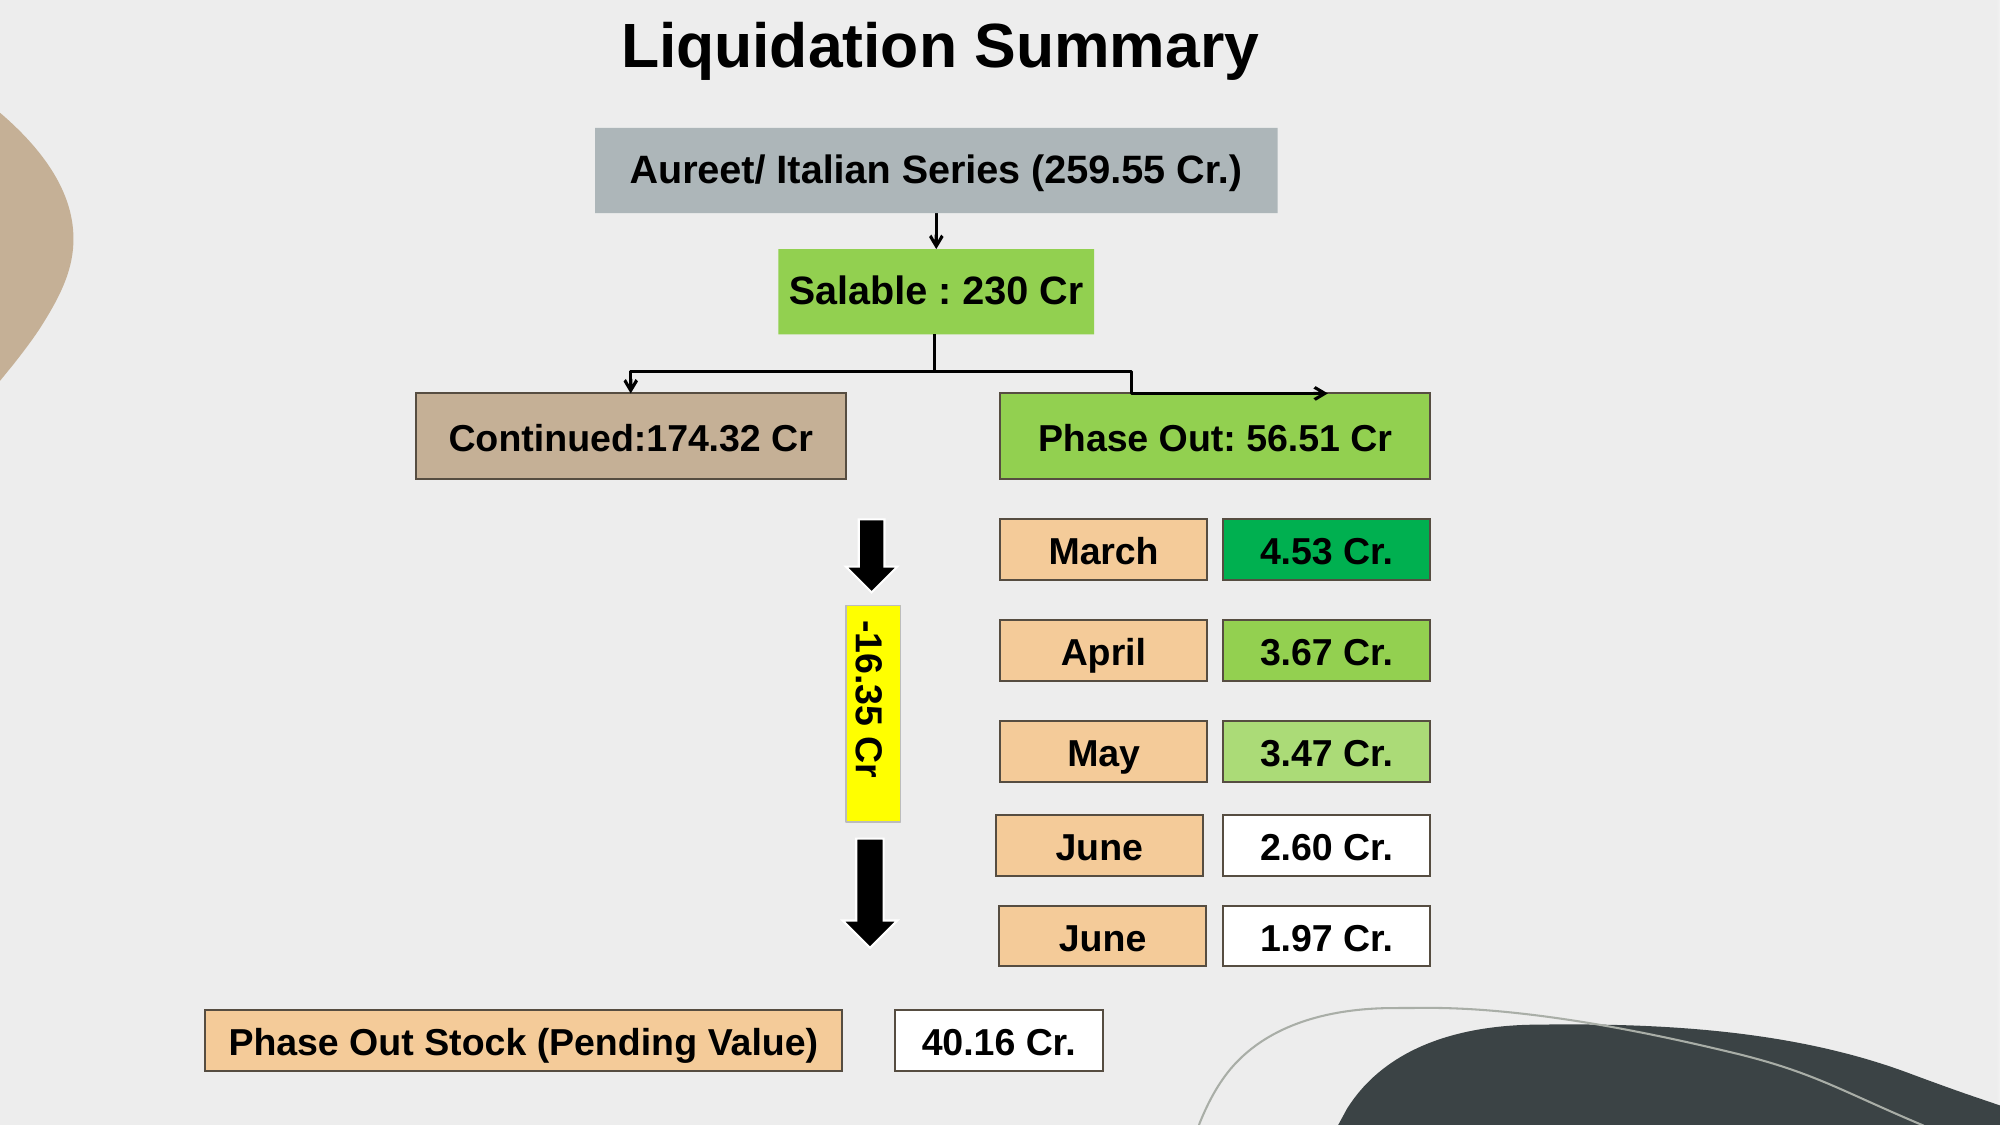

# Liquidation Summary
Aureet/ Italian Series (259.55 Cr.)
Salable : 230 Cr
Continued:174.32 Cr
Phase Out: 56.51 Cr

March
4.53 Cr.
April
3.67 Cr.
-16.35 Cr
May
3.47 Cr.
June
2.60 Cr.

June
1.97 Cr.
Phase Out Stock (Pending Value)
40.16 Cr.